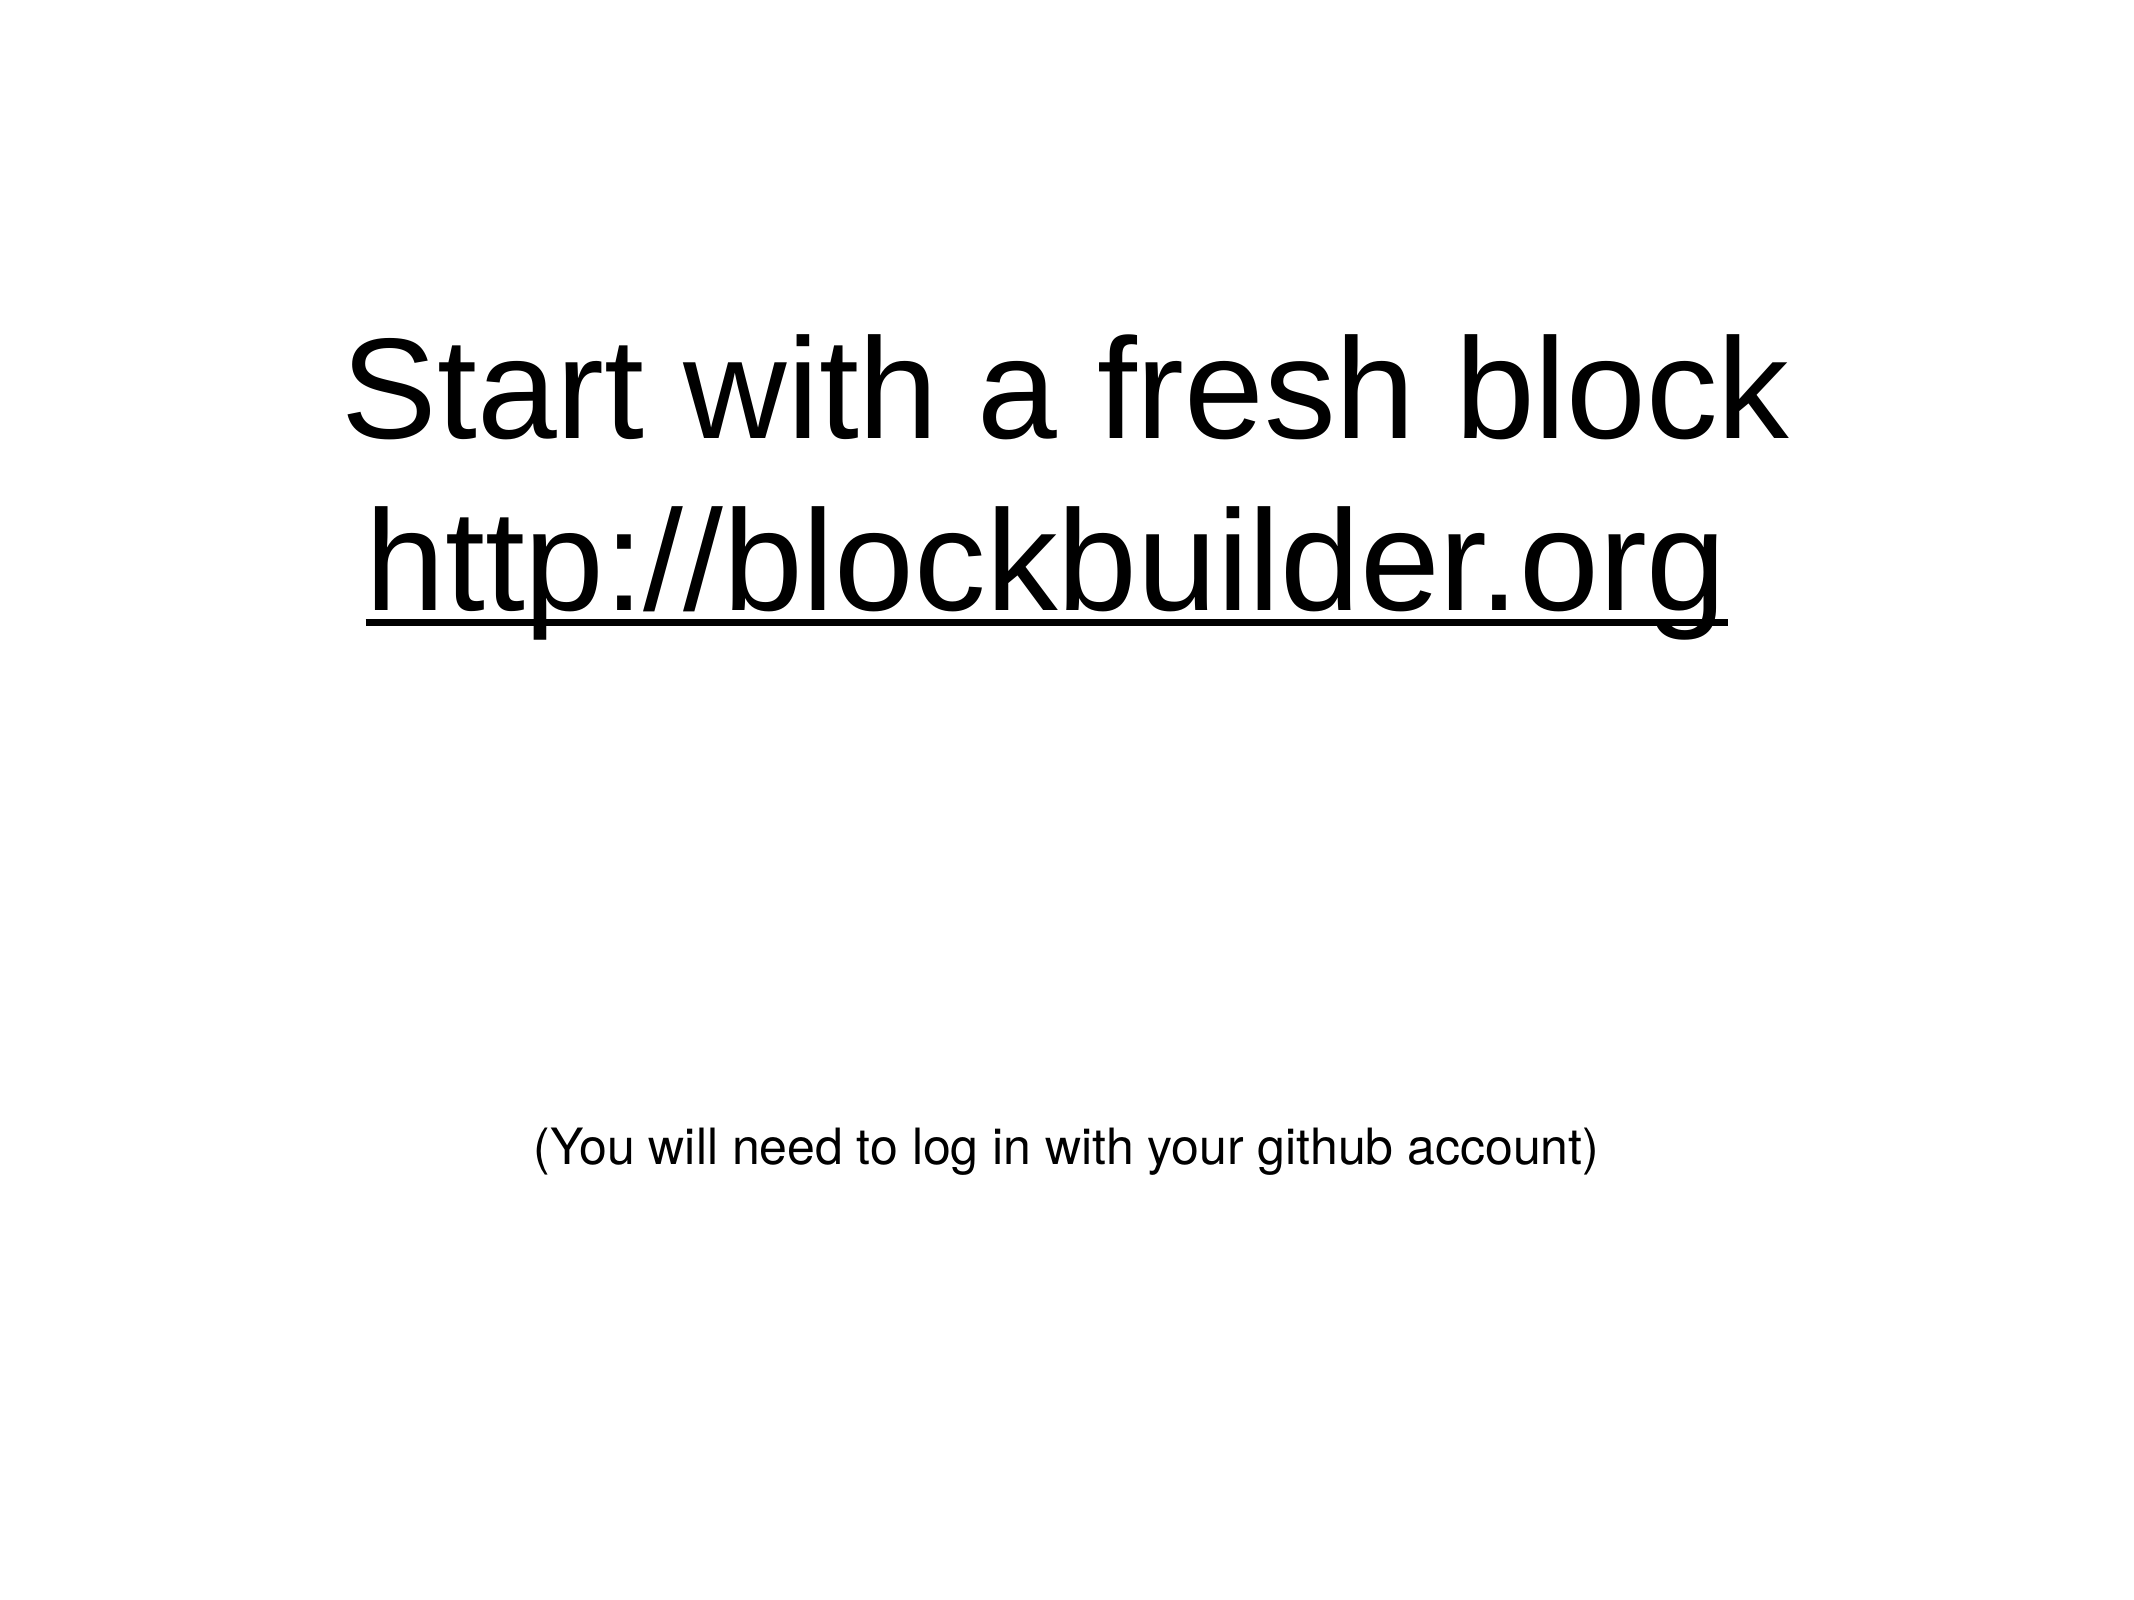

Start with a fresh block
http://blockbuilder.org
(You will need to log in with your github account)